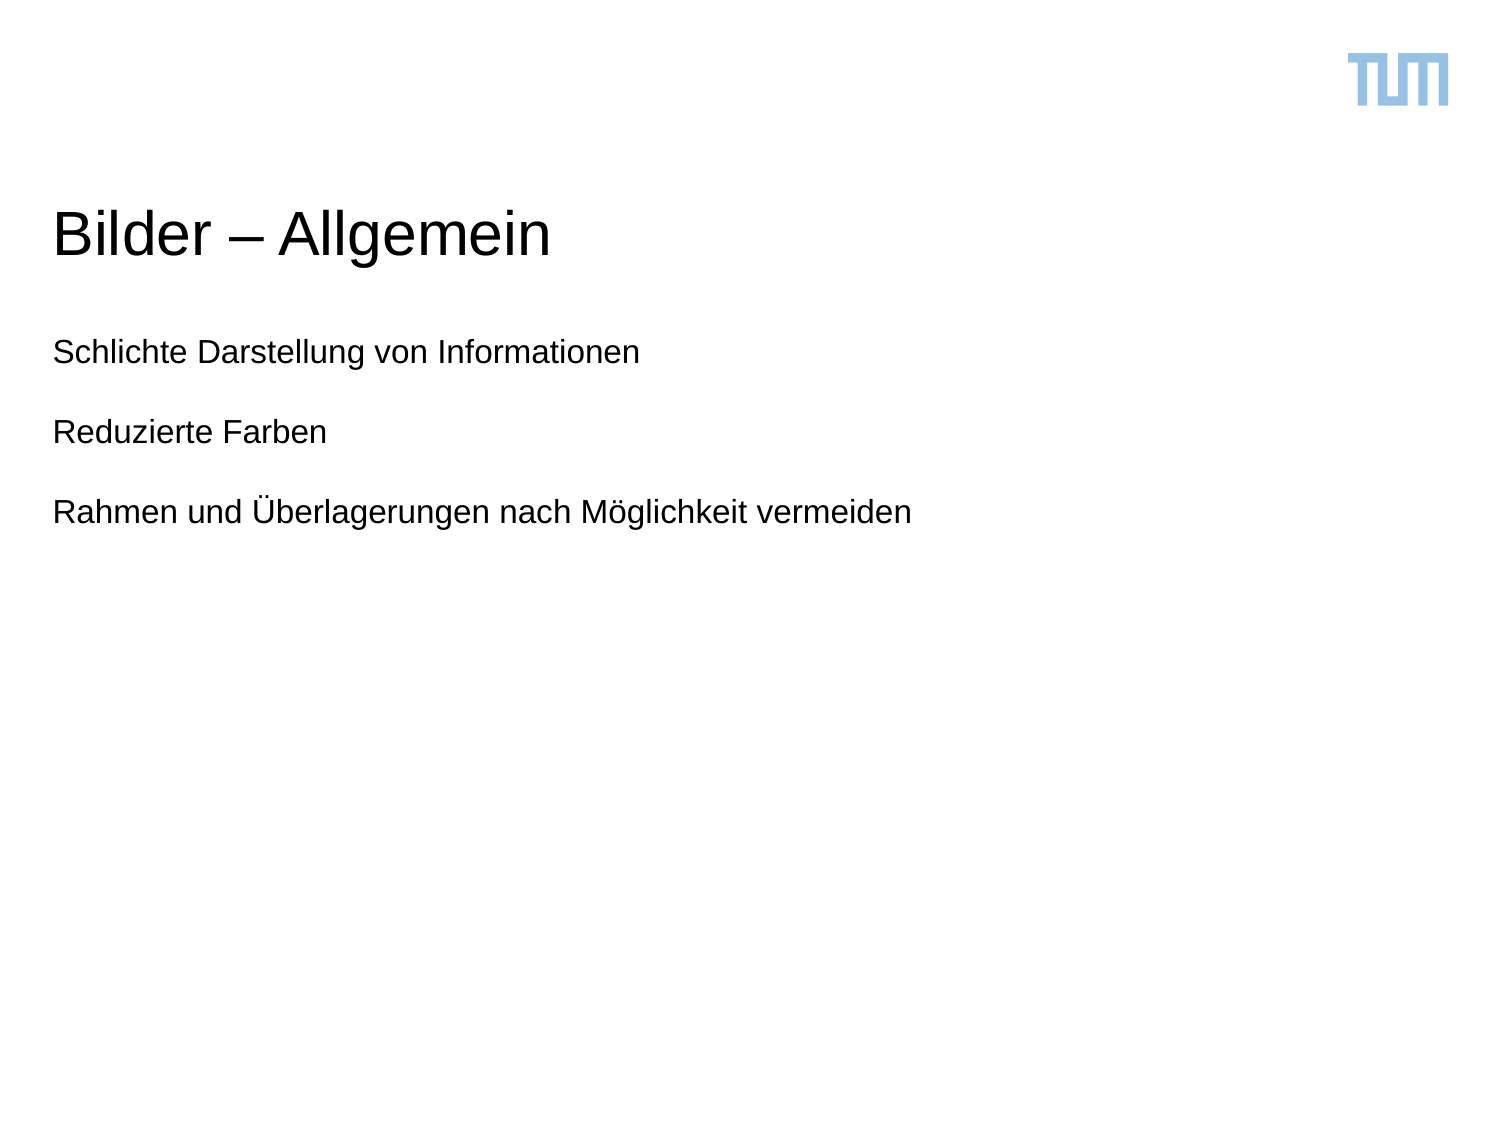

Bilder – Allgemein
Schlichte Darstellung von Informationen

Reduzierte Farben

Rahmen und Überlagerungen nach Möglichkeit vermeiden